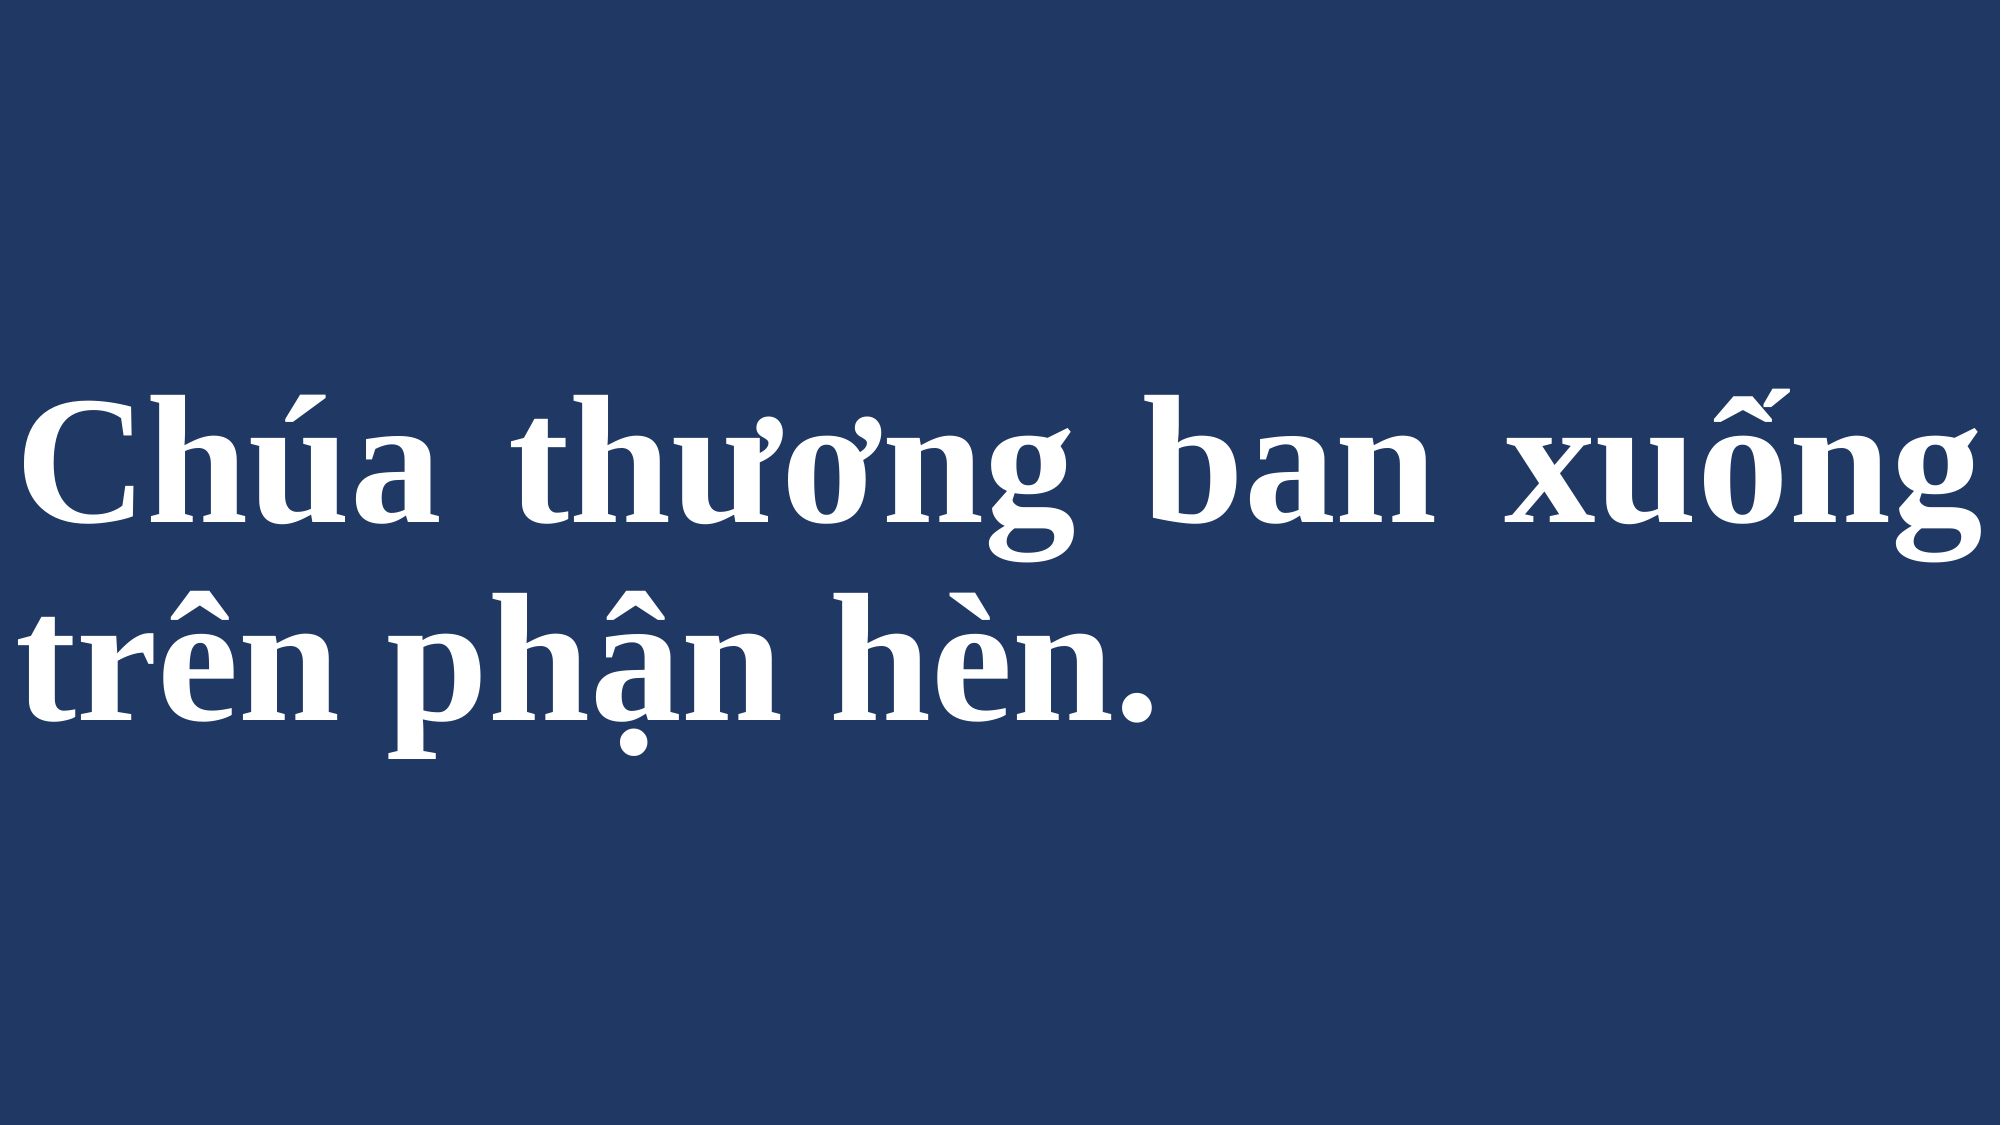

# Chúa thương ban xuống trên phận hèn.